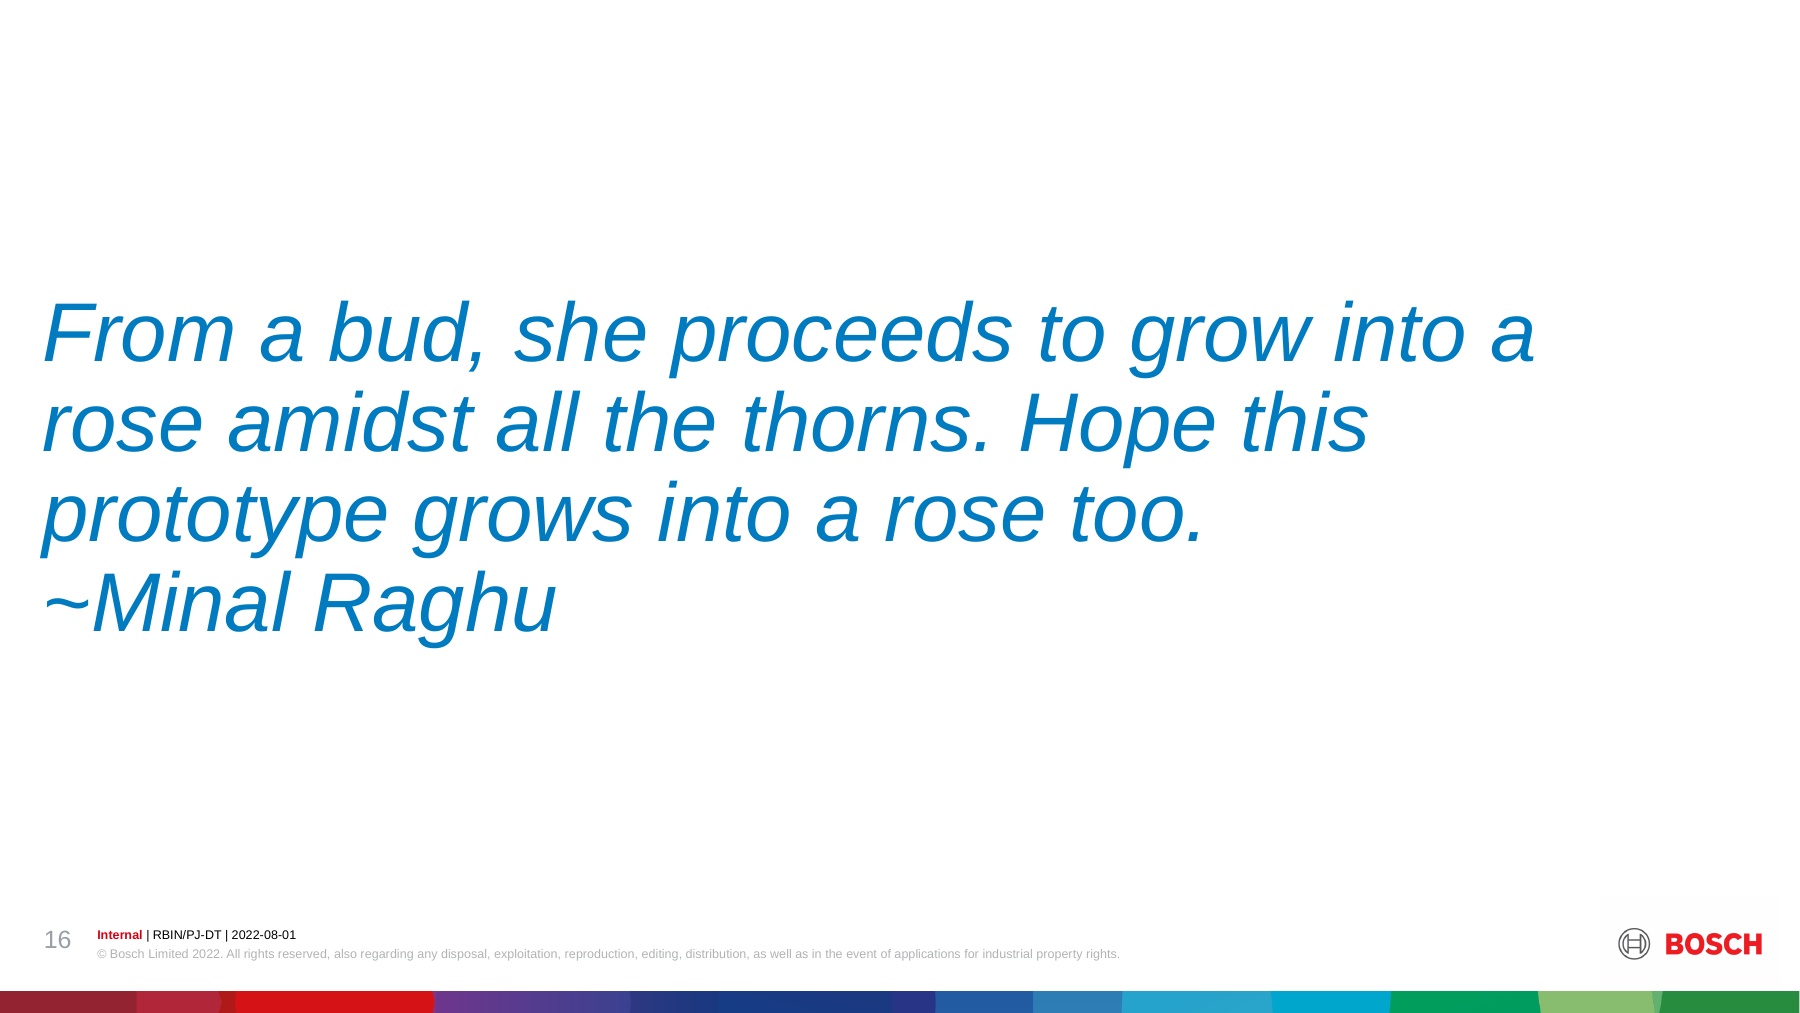

# From a bud, she proceeds to grow into a rose amidst all the thorns. Hope this prototype grows into a rose too. ~Minal Raghu
16